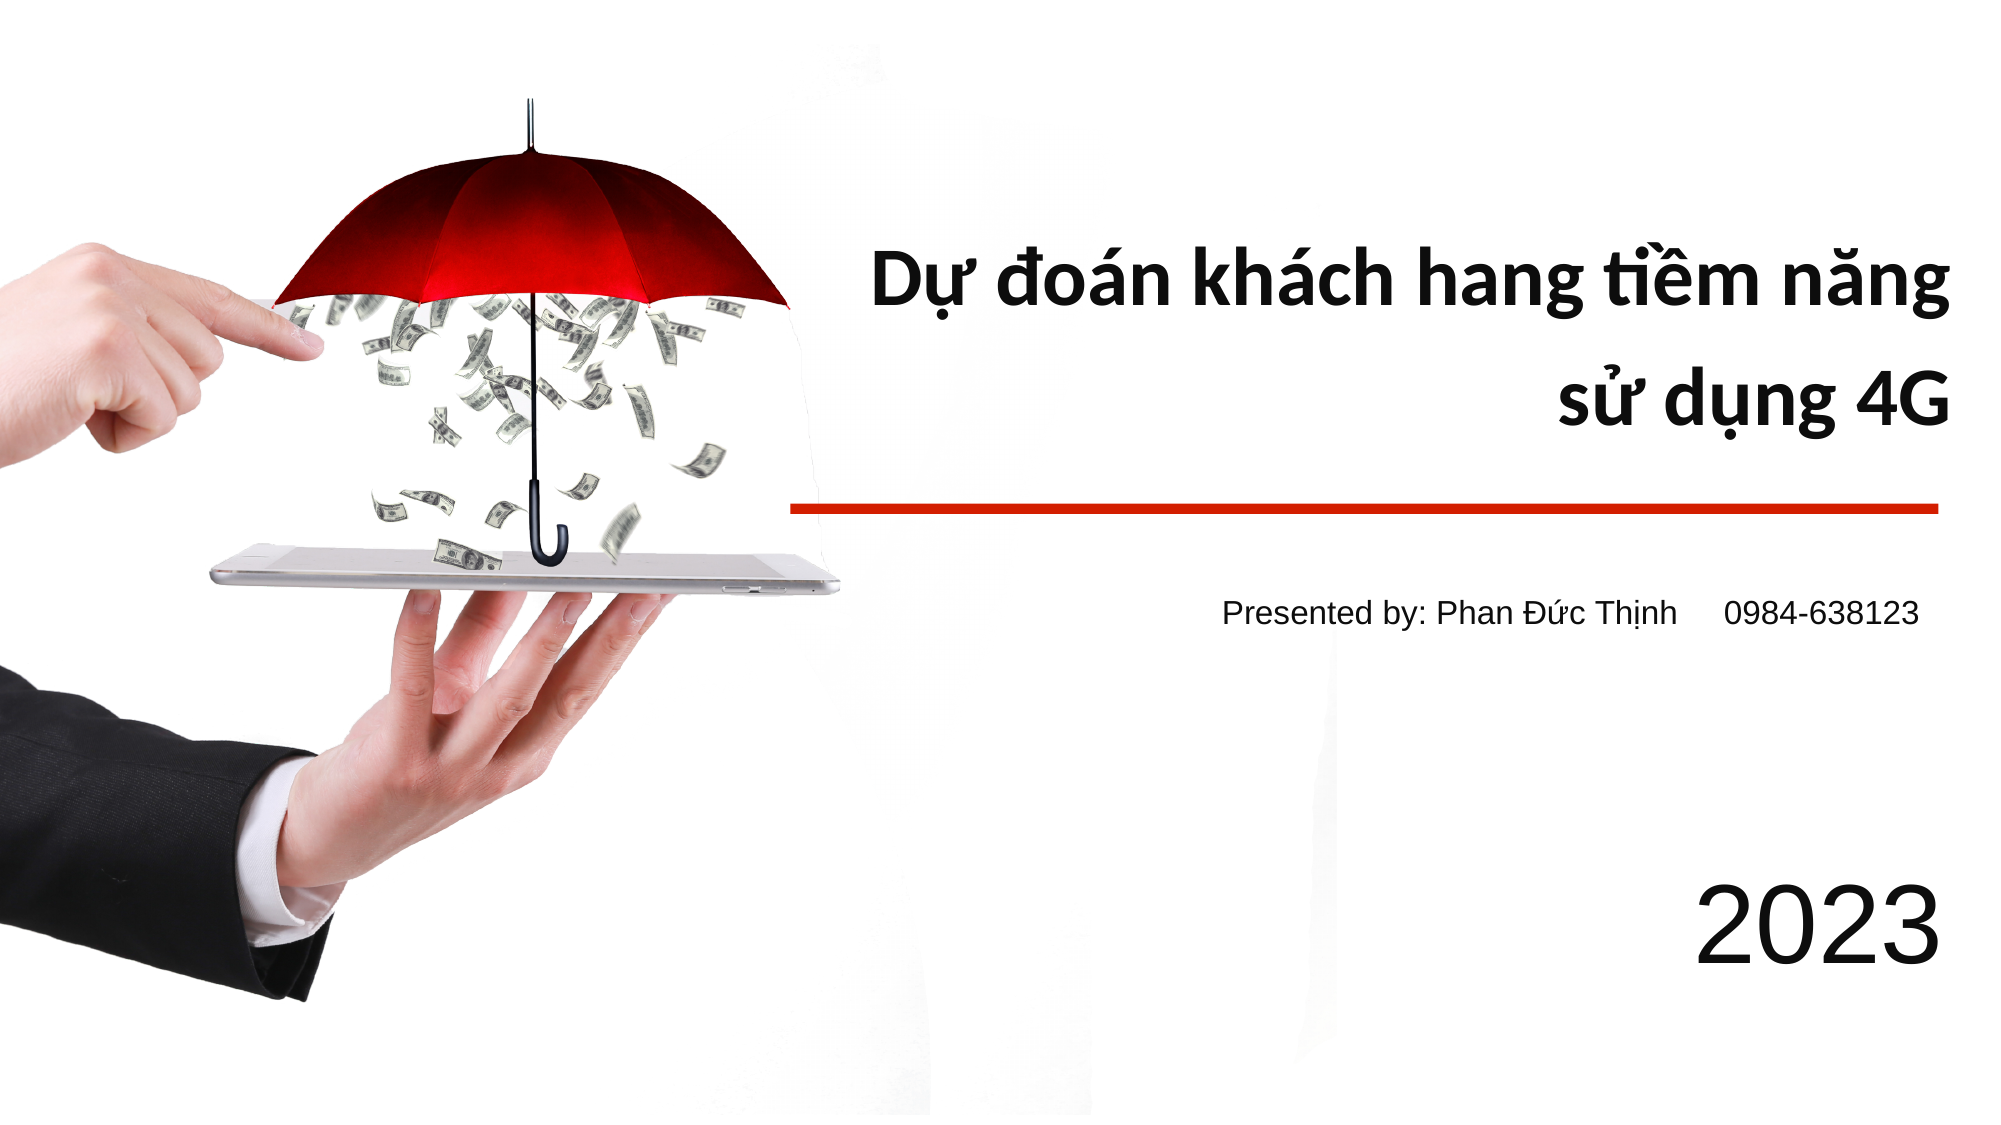

Dự đoán khách hang tiềm năng sử dụng 4G
Presented by: Phan Đức Thịnh     0984-638123
2023